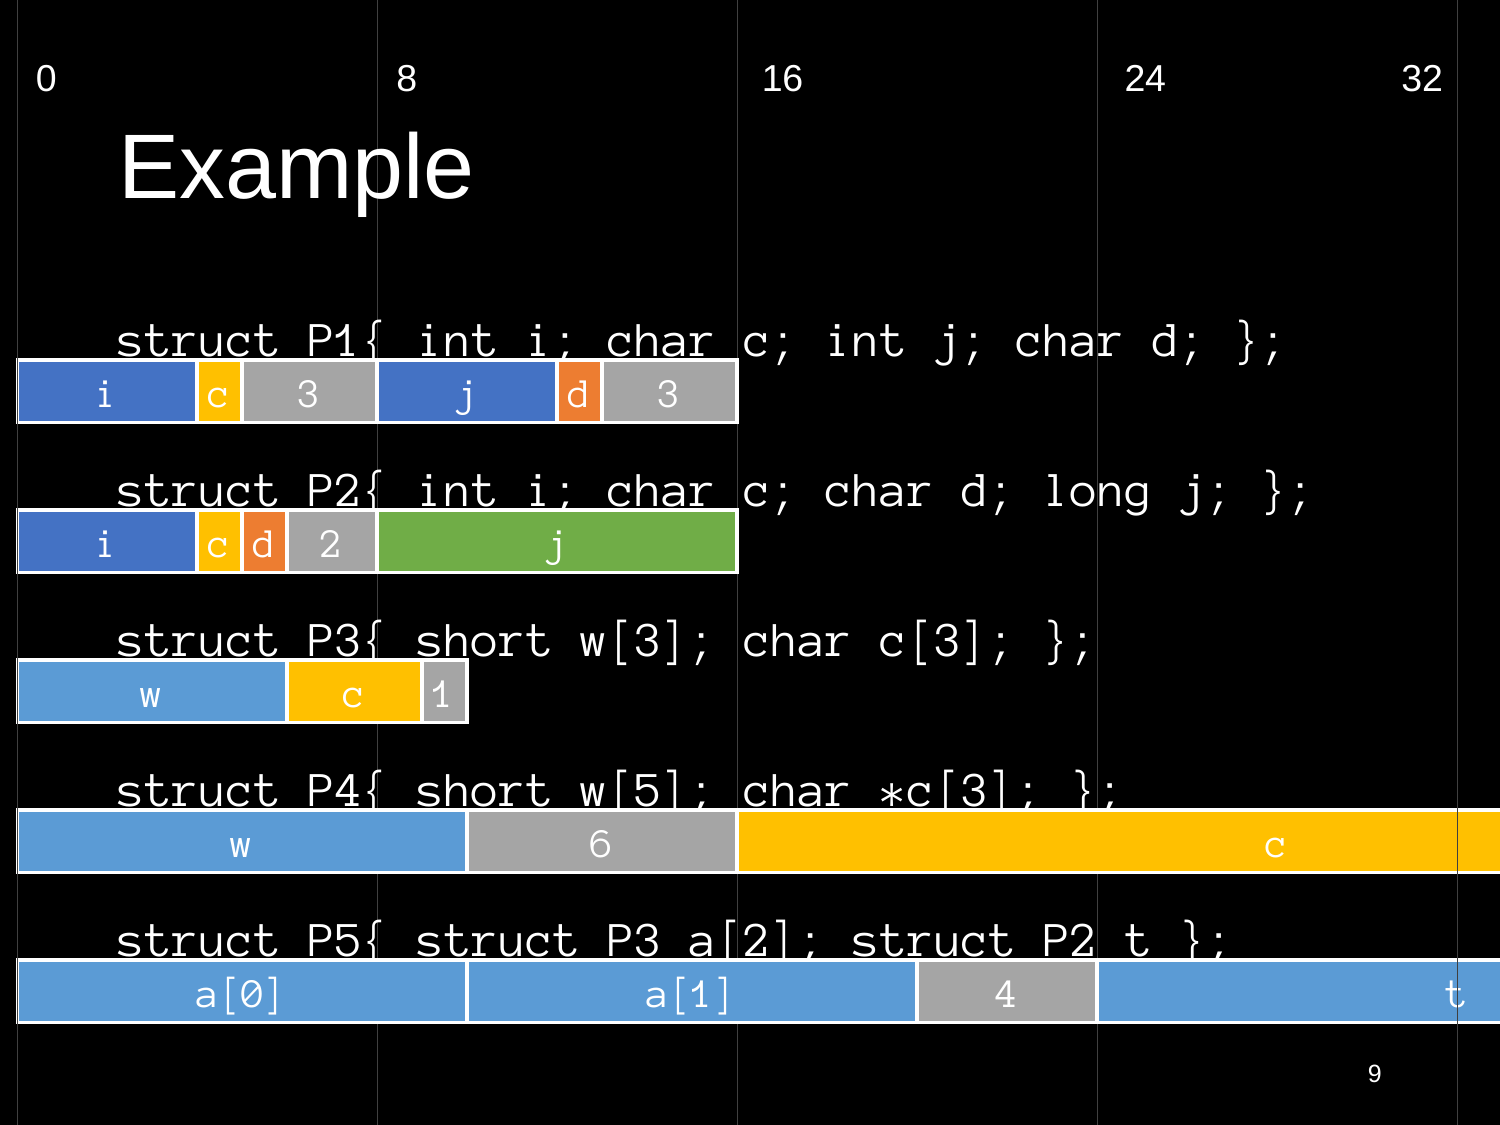

0
8
16
24
32
# Example
struct P1{ int i; char c; int j; char d; };
struct P2{ int i; char c; char d; long j; };
struct P3{ short w[3]; char c[3]; };
struct P4{ short w[5]; char *c[3]; };
struct P5{ struct P3 a[2]; struct P2 t };
i
c
3
j
d
3
i
c
d
2
j
w
c
1
w
6
c
a[0]
a[1]
4
t
9